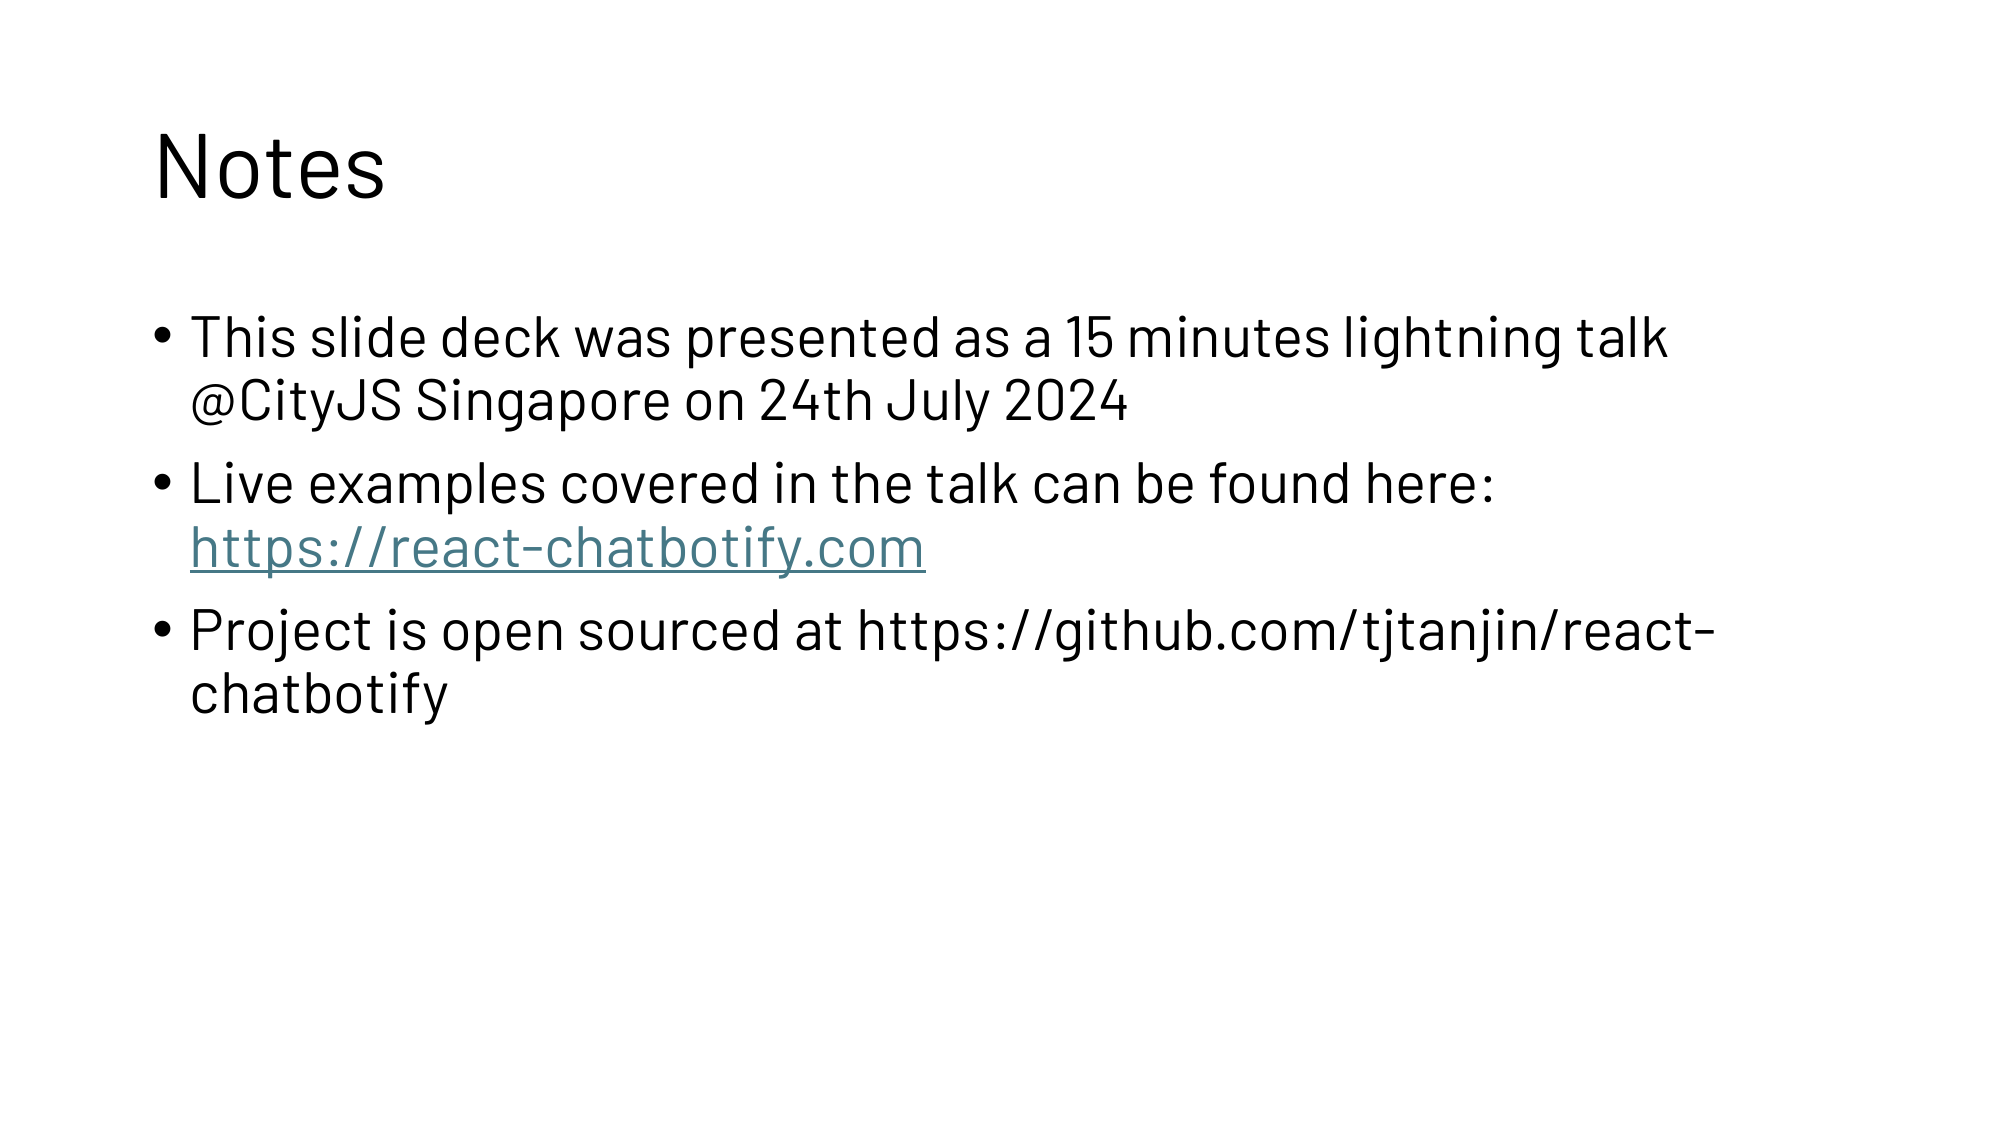

# Notes
This slide deck was presented as a 15 minutes lightning talk @CityJS Singapore on 24th July 2024
Live examples covered in the talk can be found here: https://react-chatbotify.com
Project is open sourced at https://github.com/tjtanjin/react-chatbotify